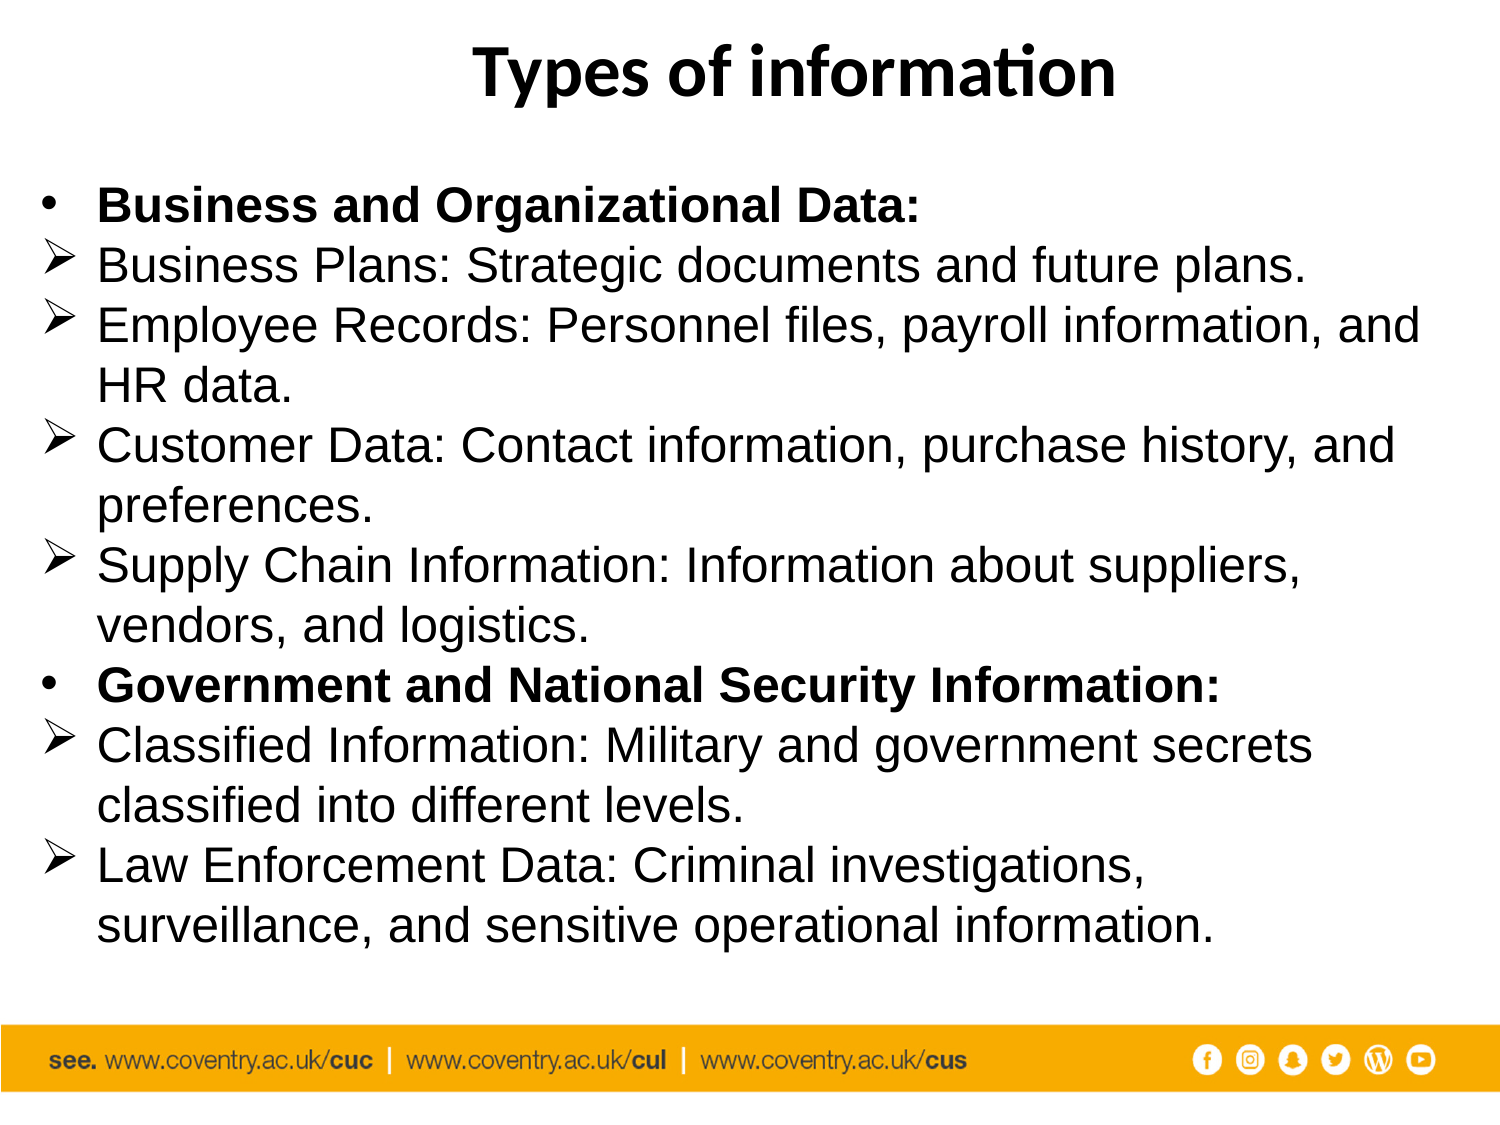

# Types of information

Business and Organizational Data:
Business Plans: Strategic documents and future plans.
Employee Records: Personnel files, payroll information, and HR data.
Customer Data: Contact information, purchase history, and preferences.
Supply Chain Information: Information about suppliers, vendors, and logistics.
Government and National Security Information:
Classified Information: Military and government secrets classified into different levels.
Law Enforcement Data: Criminal investigations, surveillance, and sensitive operational information.